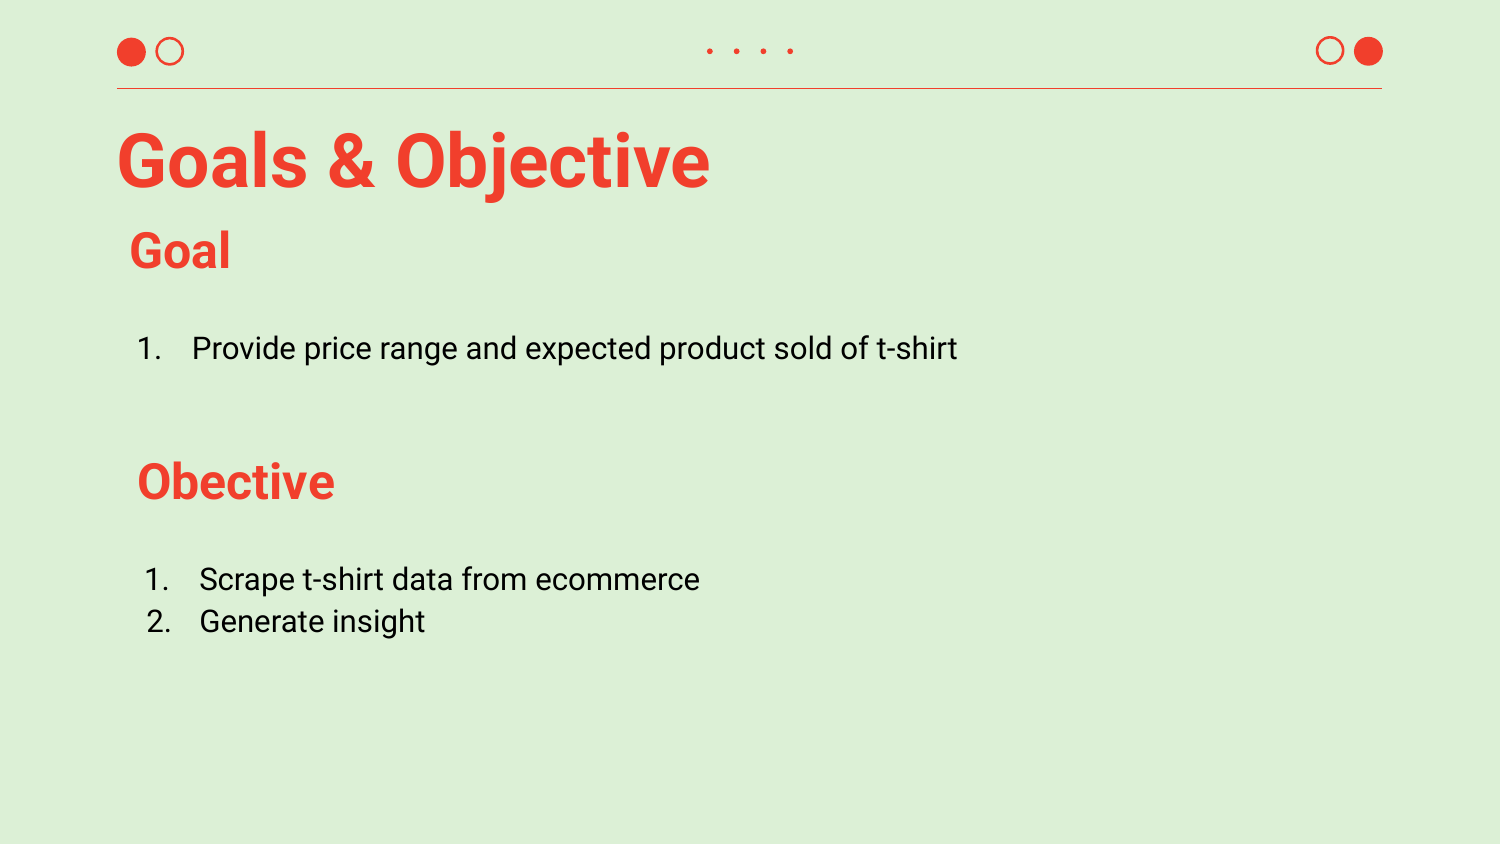

# Goals & Objective
Goal
Provide price range and expected product sold of t-shirt
Obective
Scrape t-shirt data from ecommerce
Generate insight